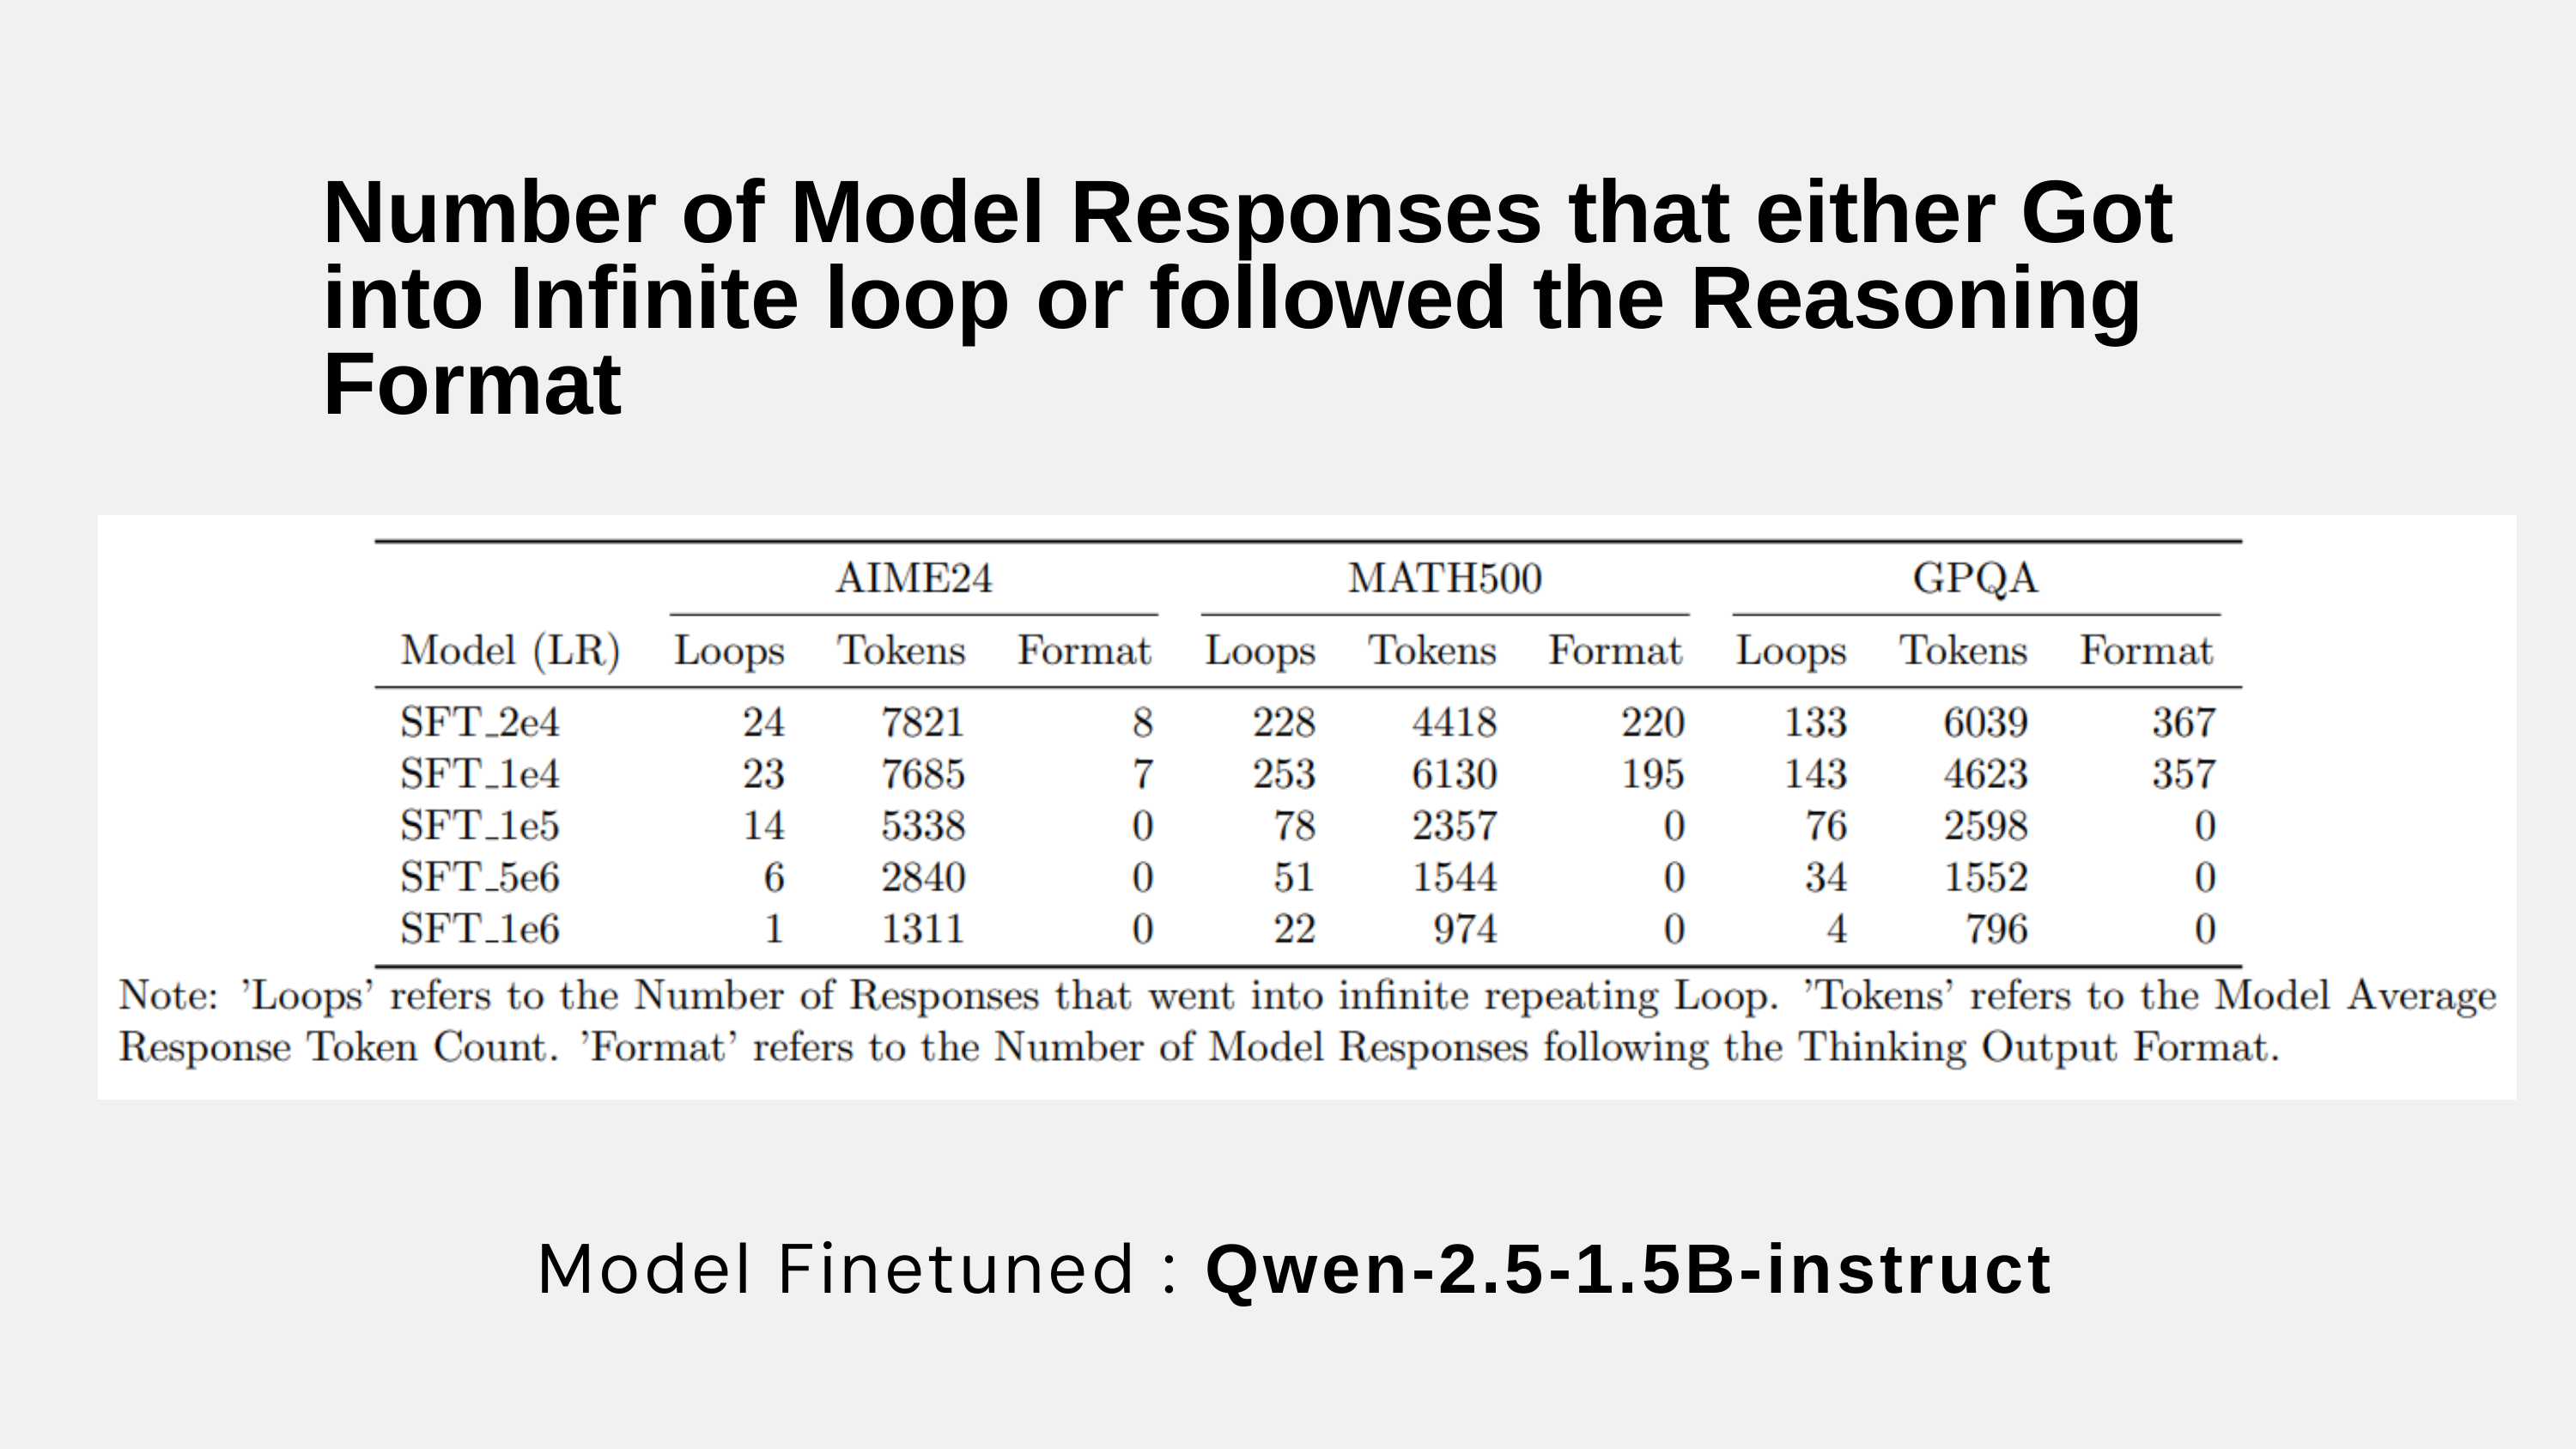

Number of Model Responses that either Got into Infinite loop or followed the Reasoning Format

Model Finetuned : Qwen-2.5-1.5B-instruct